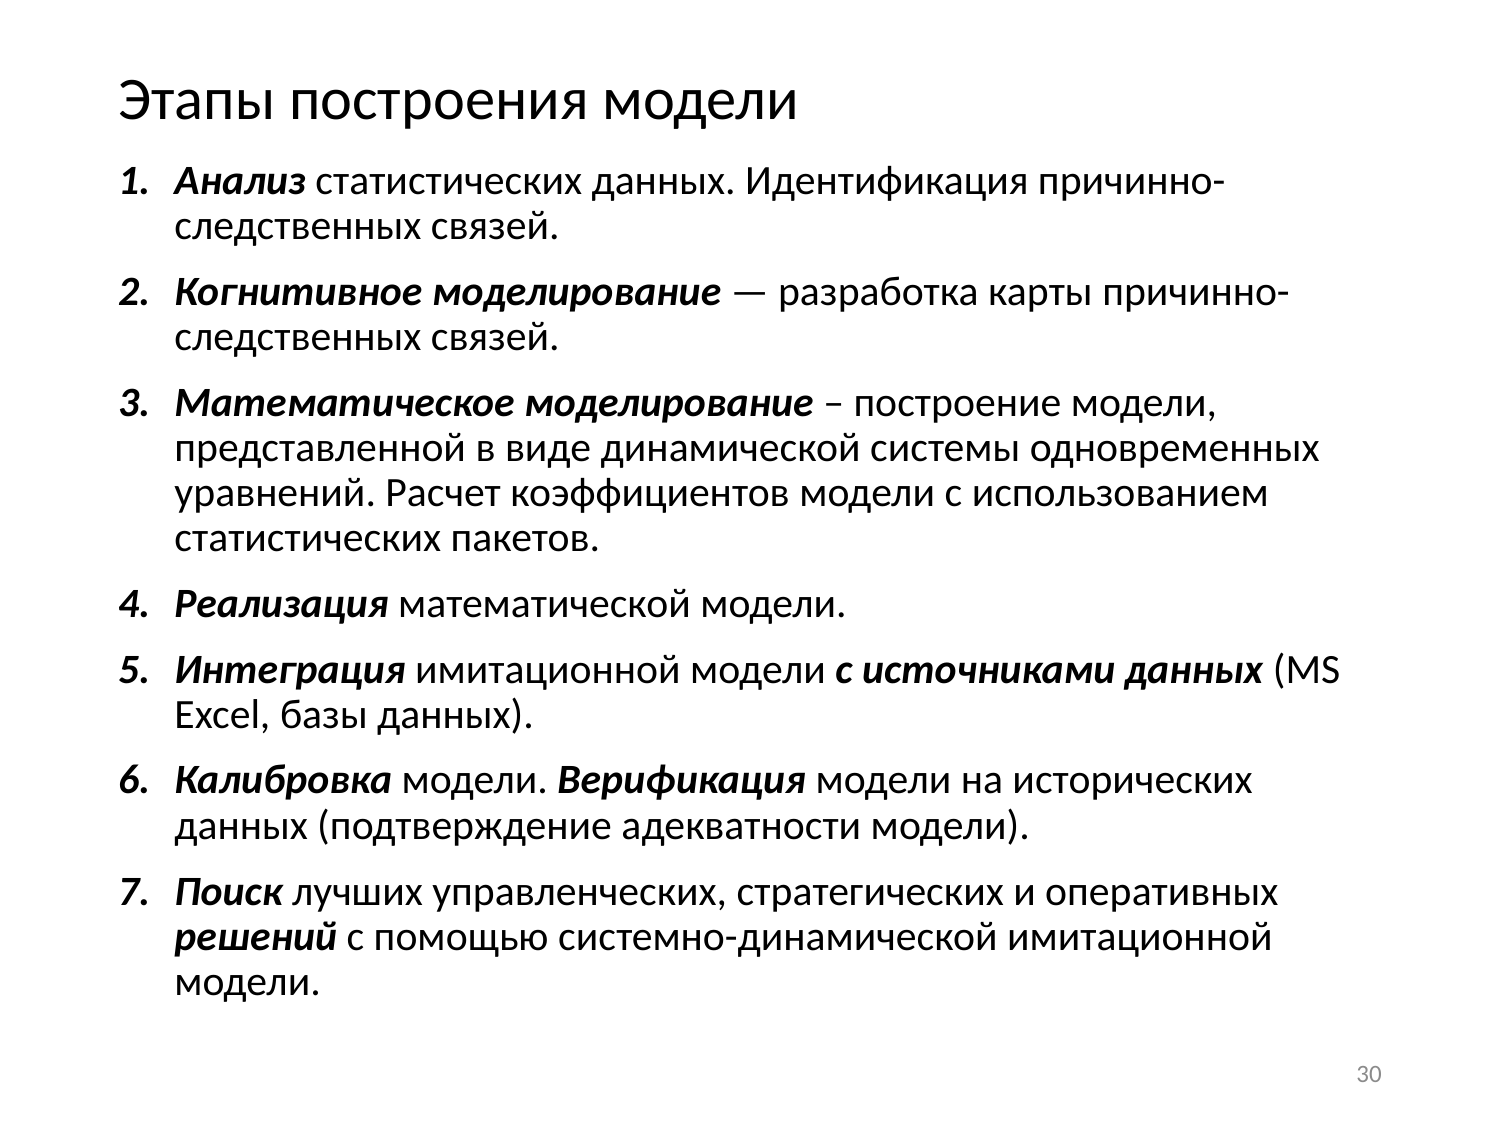

# Этапы построения модели
Анализ статистических данных. Идентификация причинно-следственных связей.
Когнитивное моделирование — разработка карты причинно-следственных связей.
Математическое моделирование – построение модели, представленной в виде динамической системы одновременных уравнений. Расчет коэффициентов модели с использованием статистических пакетов.
Реализация математической модели.
Интеграция имитационной модели с источниками данных (MS Excel, базы данных).
Калибровка модели. Верификация модели на исторических данных (подтверждение адекватности модели).
Поиск лучших управленческих, стратегических и оперативных решений с помощью системно-динамической имитационной модели.

30